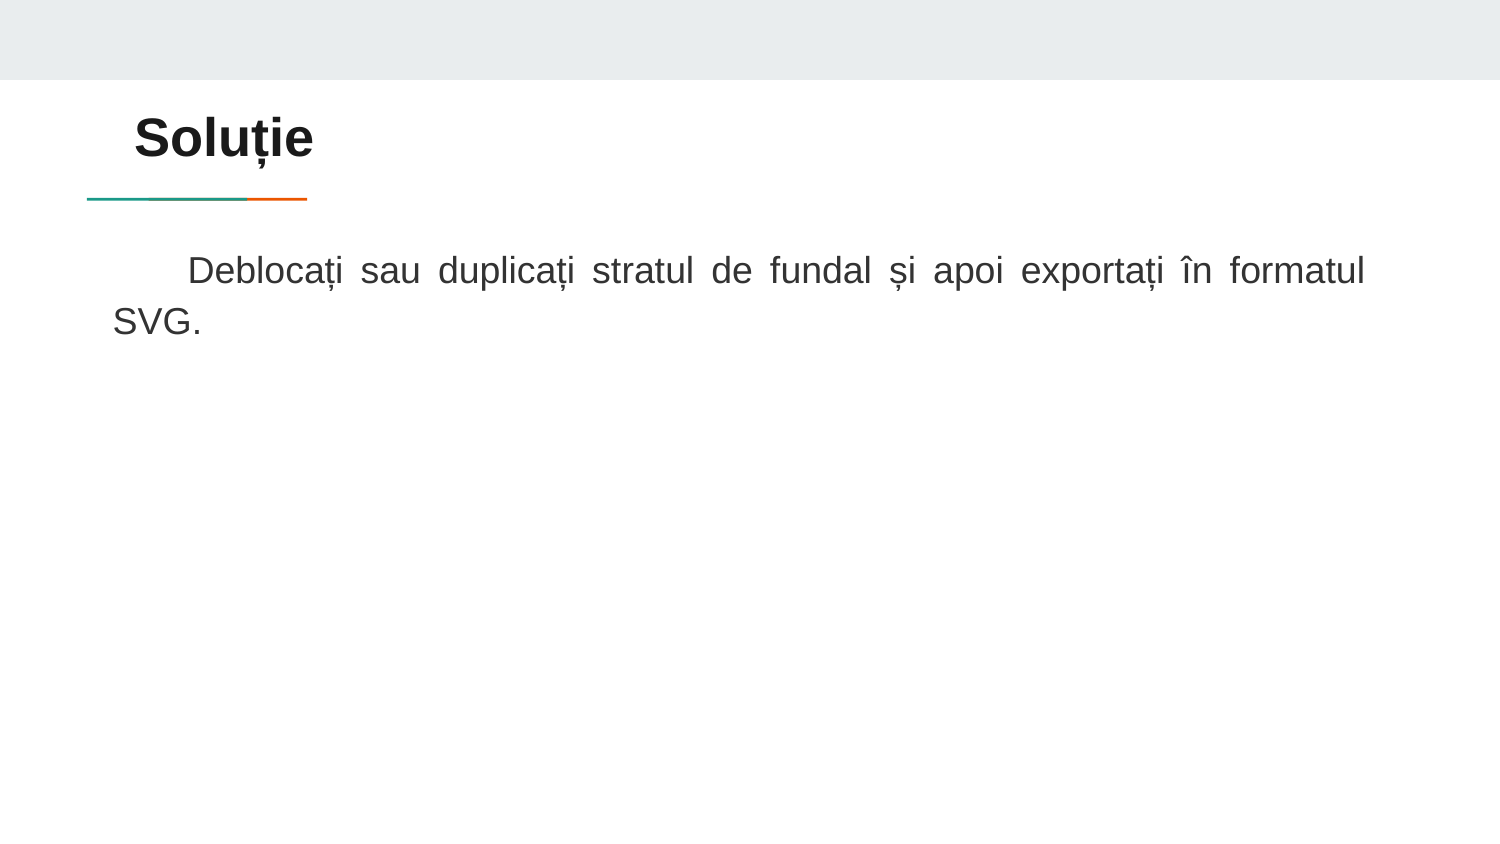

# Soluție
Deblocați sau duplicați stratul de fundal și apoi exportați în formatul SVG.